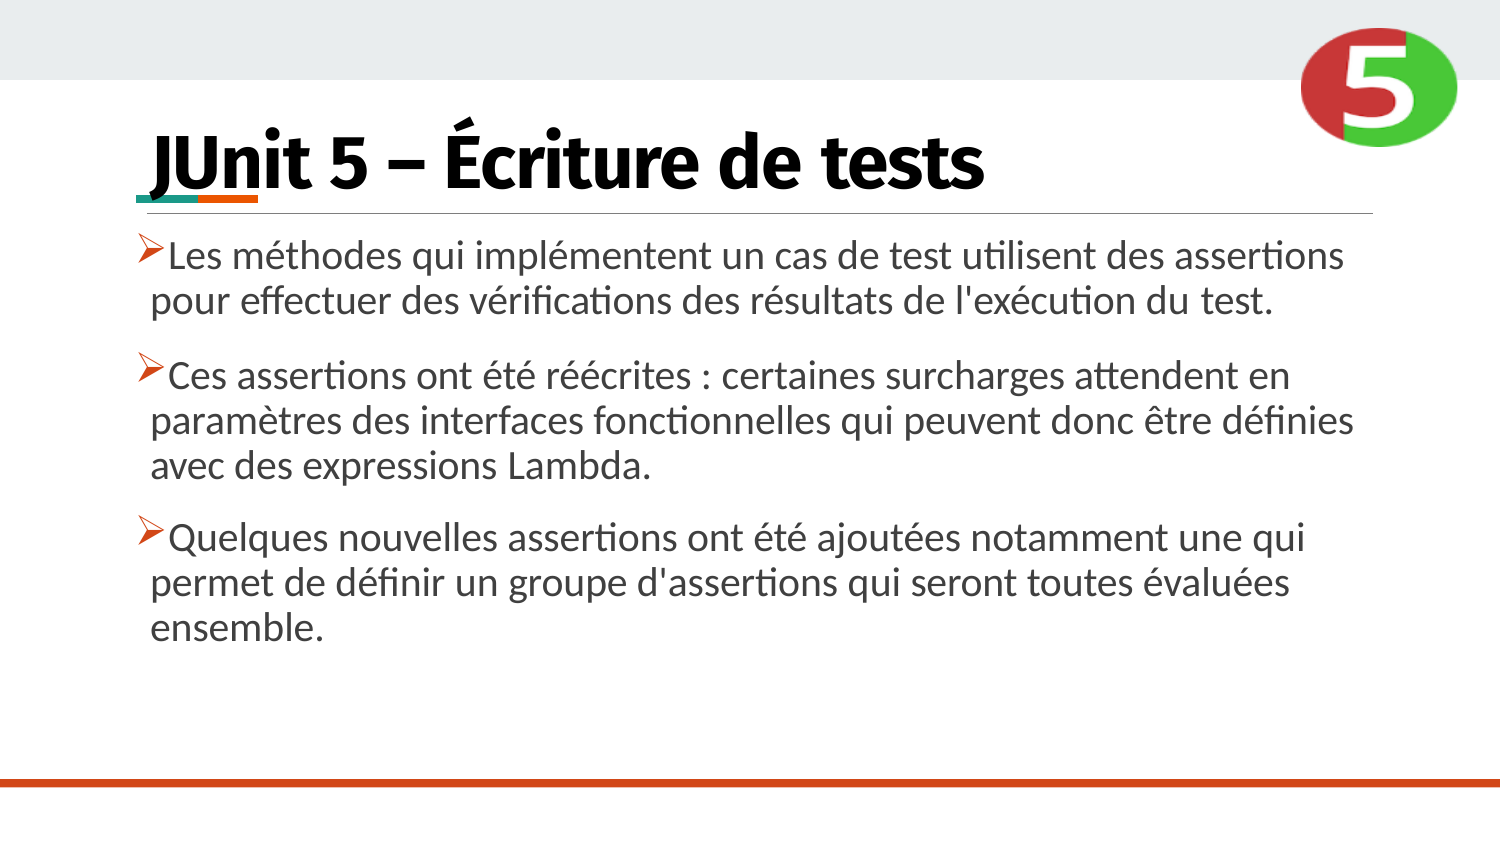

# JUnit 5 – Écriture de tests

Les méthodes qui implémentent un cas de test utilisent des assertions  pour effectuer des vérifications des résultats de l'exécution du test.
Ces assertions ont été réécrites : certaines surcharges attendent en  paramètres des interfaces fonctionnelles qui peuvent donc être définies  avec des expressions Lambda.
Quelques nouvelles assertions ont été ajoutées notamment une qui  permet de définir un groupe d'assertions qui seront toutes évaluées  ensemble.

USINE LOGICIELLE - © DAVID PLANTROU - 2019